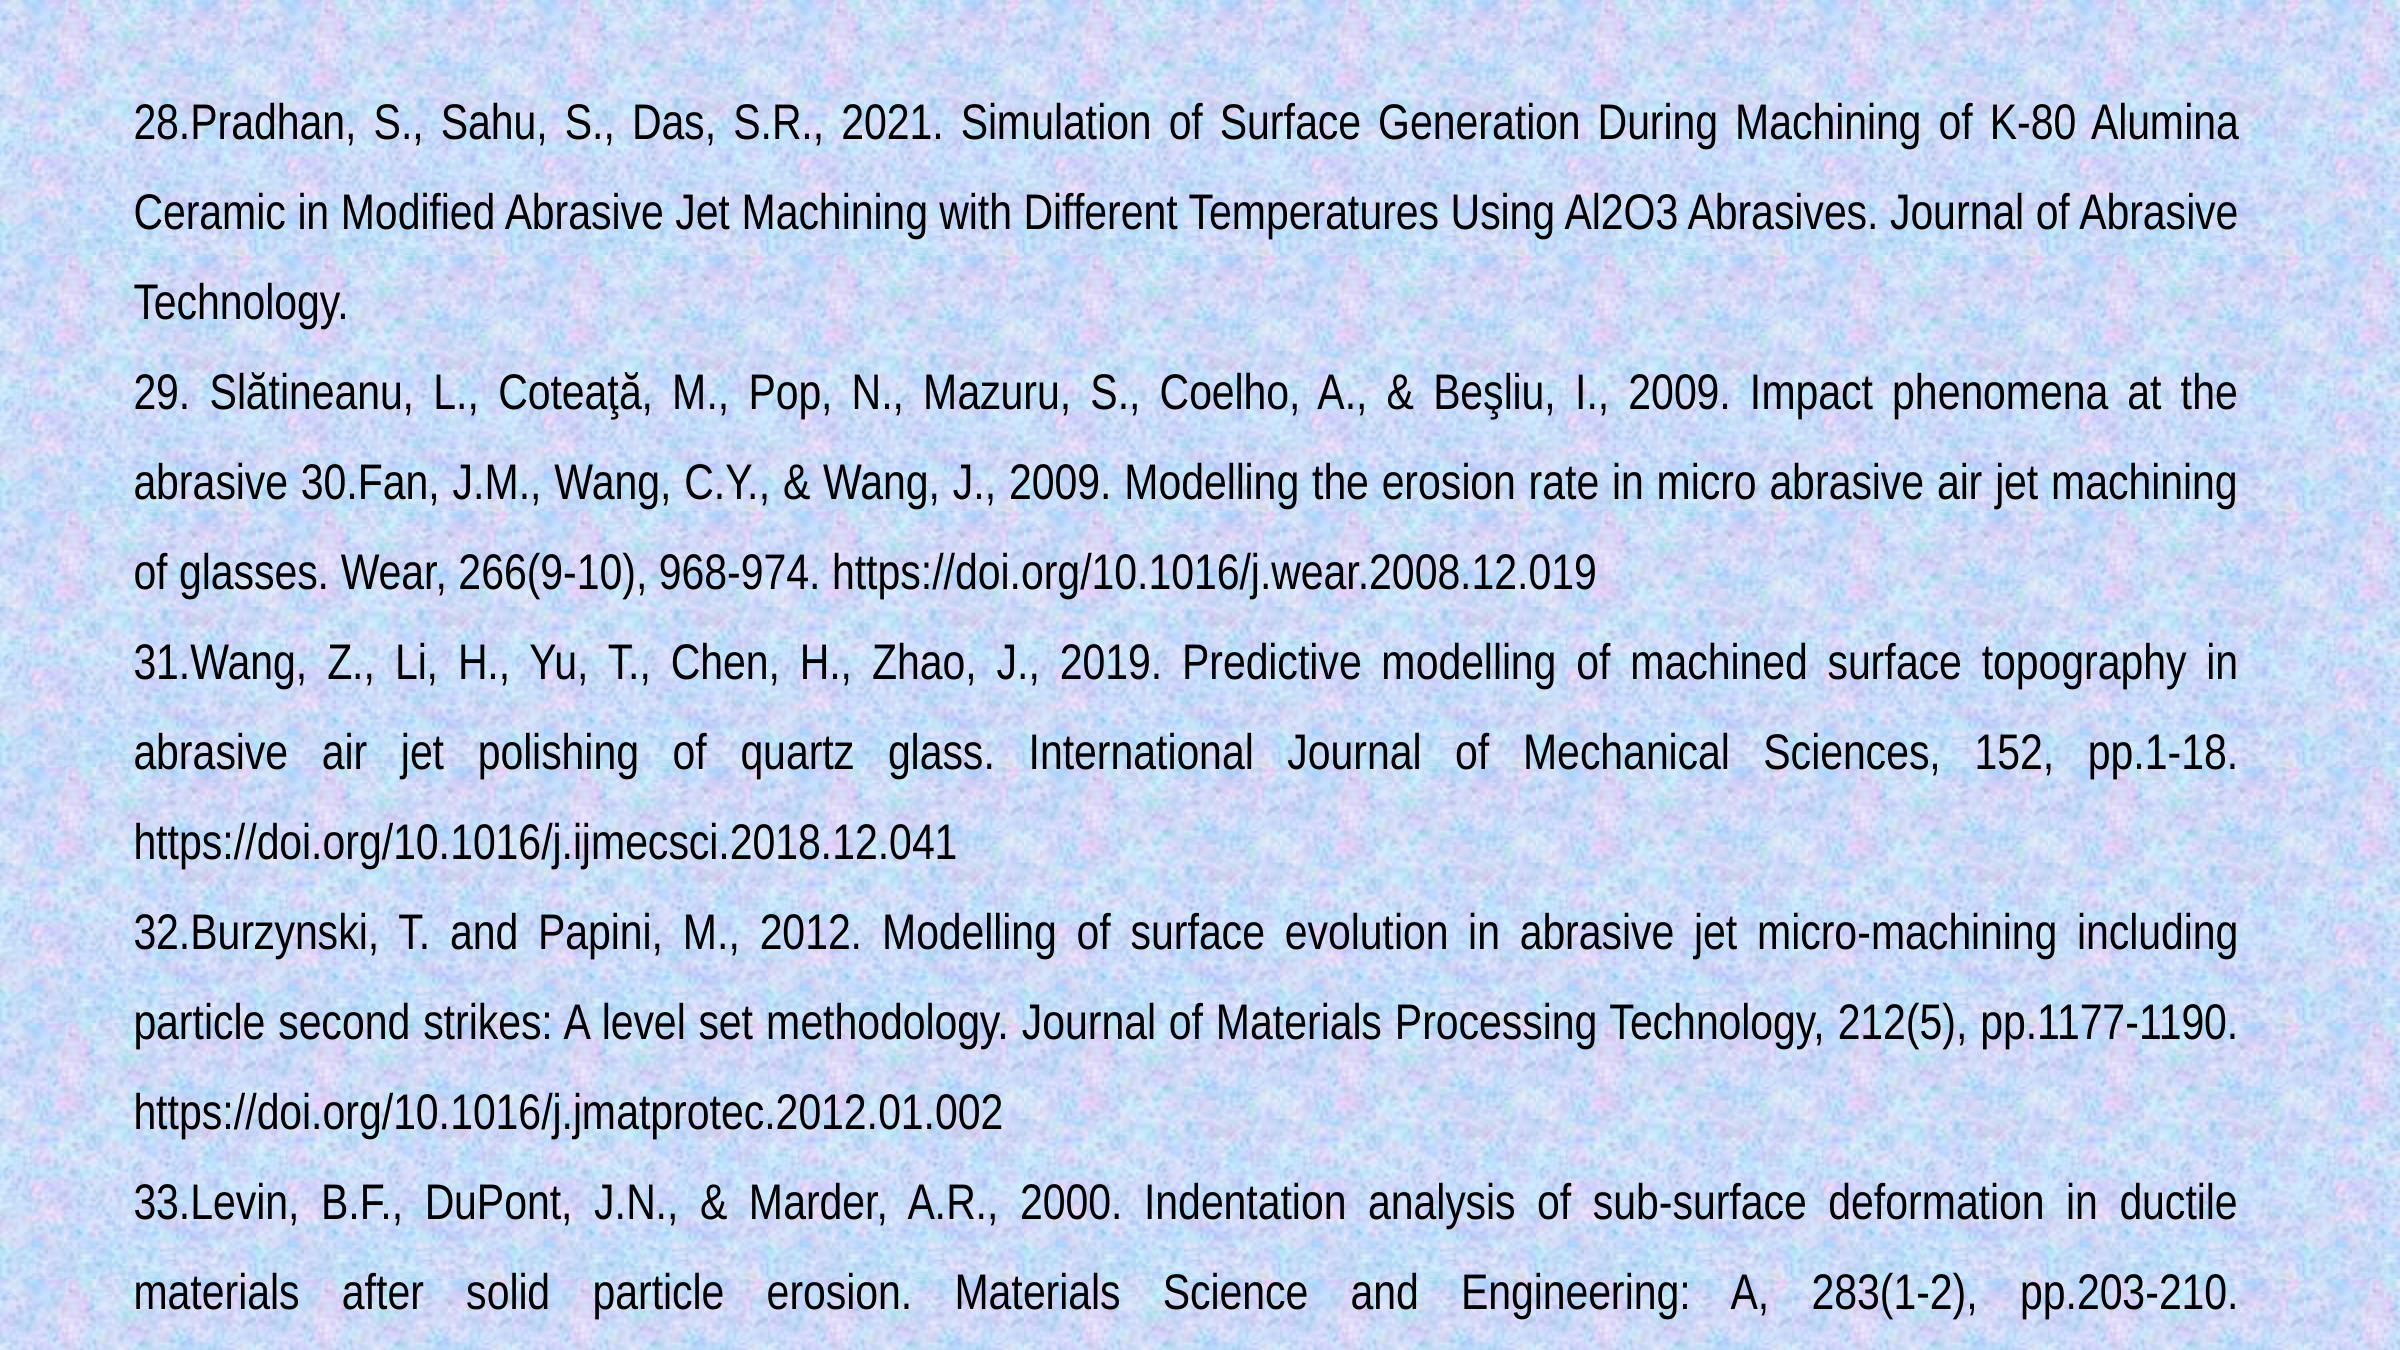

#

28.Pradhan, S., Sahu, S., Das, S.R., 2021. Simulation of Surface Generation During Machining of K-80 Alumina Ceramic in Modified Abrasive Jet Machining with Different Temperatures Using Al2O3 Abrasives. Journal of Abrasive Technology.
29. Slătineanu, L., Coteaţă, M., Pop, N., Mazuru, S., Coelho, A., & Beşliu, I., 2009. Impact phenomena at the abrasive 30.Fan, J.M., Wang, C.Y., & Wang, J., 2009. Modelling the erosion rate in micro abrasive air jet machining of glasses. Wear, 266(9-10), 968-974. https://doi.org/10.1016/j.wear.2008.12.019
31.Wang, Z., Li, H., Yu, T., Chen, H., Zhao, J., 2019. Predictive modelling of machined surface topography in abrasive air jet polishing of quartz glass. International Journal of Mechanical Sciences, 152, pp.1-18. https://doi.org/10.1016/j.ijmecsci.2018.12.041
32.Burzynski, T. and Papini, M., 2012. Modelling of surface evolution in abrasive jet micro-machining including particle second strikes: A level set methodology. Journal of Materials Processing Technology, 212(5), pp.1177-1190. https://doi.org/10.1016/j.jmatprotec.2012.01.002
33.Levin, B.F., DuPont, J.N., & Marder, A.R., 2000. Indentation analysis of sub-surface deformation in ductile materials after solid particle erosion. Materials Science and Engineering: A, 283(1-2), pp.203-210. https://doi.org/10.1016/S0921-5093(99)00776-5